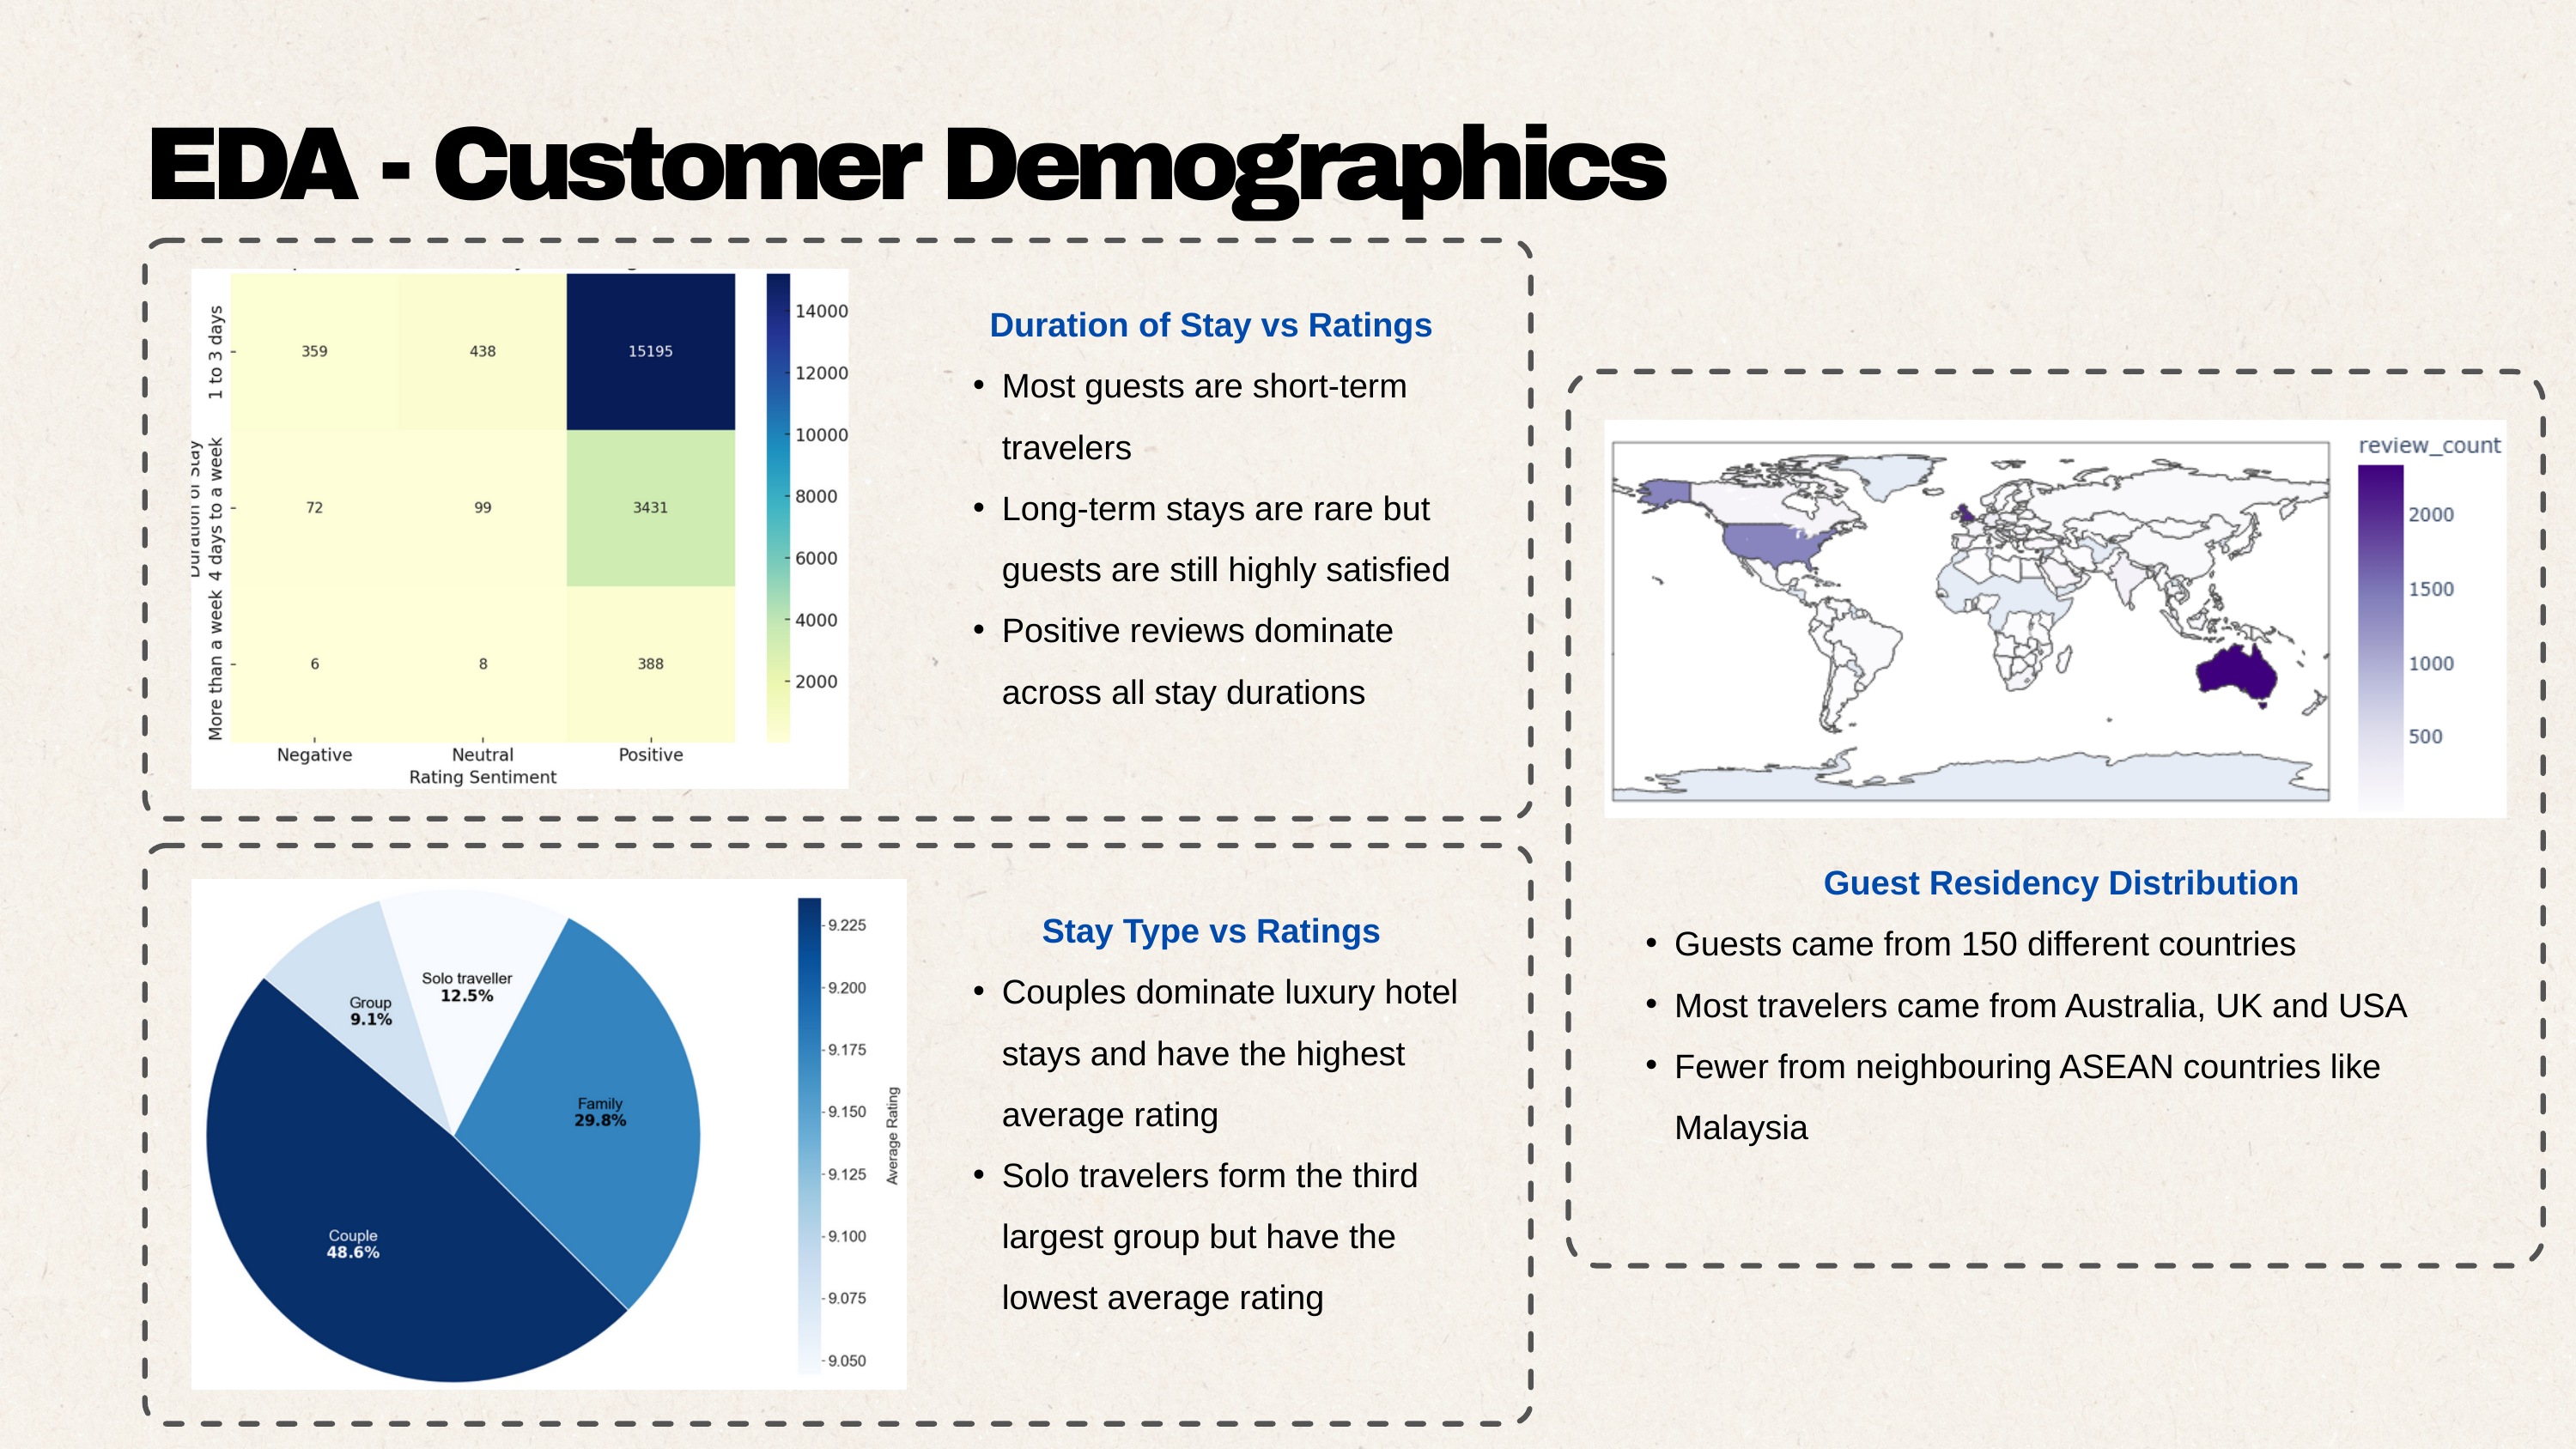

EDA - Customer Demographics

Duration of Stay vs Ratings
Most guests are short-term travelers
Long-term stays are rare but guests are still highly satisfied
Positive reviews dominate across all stay durations

Guest Residency Distribution
Guests came from 150 different countries
Most travelers came from Australia, UK and USA
Fewer from neighbouring ASEAN countries like Malaysia

Stay Type vs Ratings
Couples dominate luxury hotel stays and have the highest average rating
Solo travelers form the third largest group but have the lowest average rating